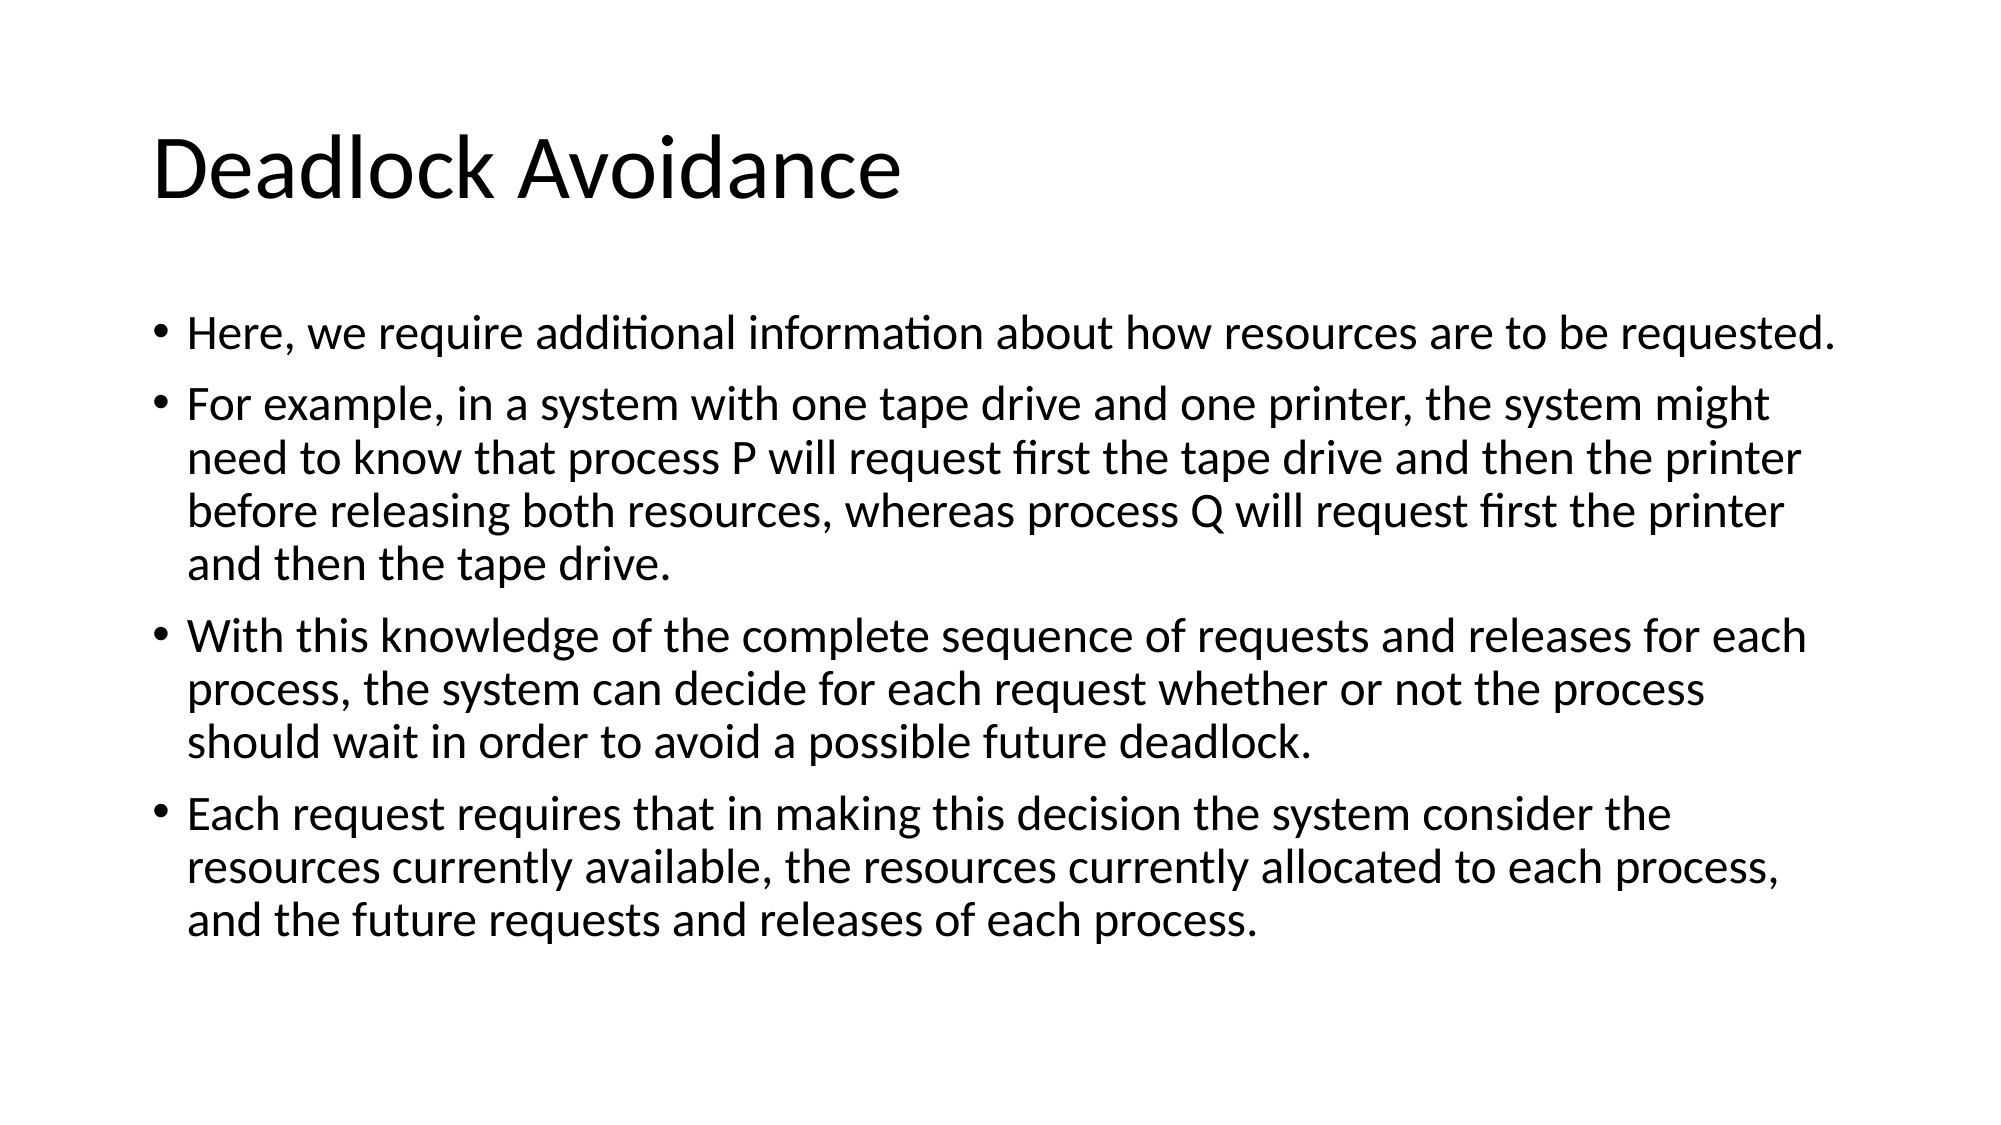

# Deadlock Avoidance
Here, we require additional information about how resources are to be requested.
For example, in a system with one tape drive and one printer, the system might need to know that process P will request first the tape drive and then the printer before releasing both resources, whereas process Q will request first the printer and then the tape drive.
With this knowledge of the complete sequence of requests and releases for each process, the system can decide for each request whether or not the process should wait in order to avoid a possible future deadlock.
Each request requires that in making this decision the system consider the resources currently available, the resources currently allocated to each process, and the future requests and releases of each process.